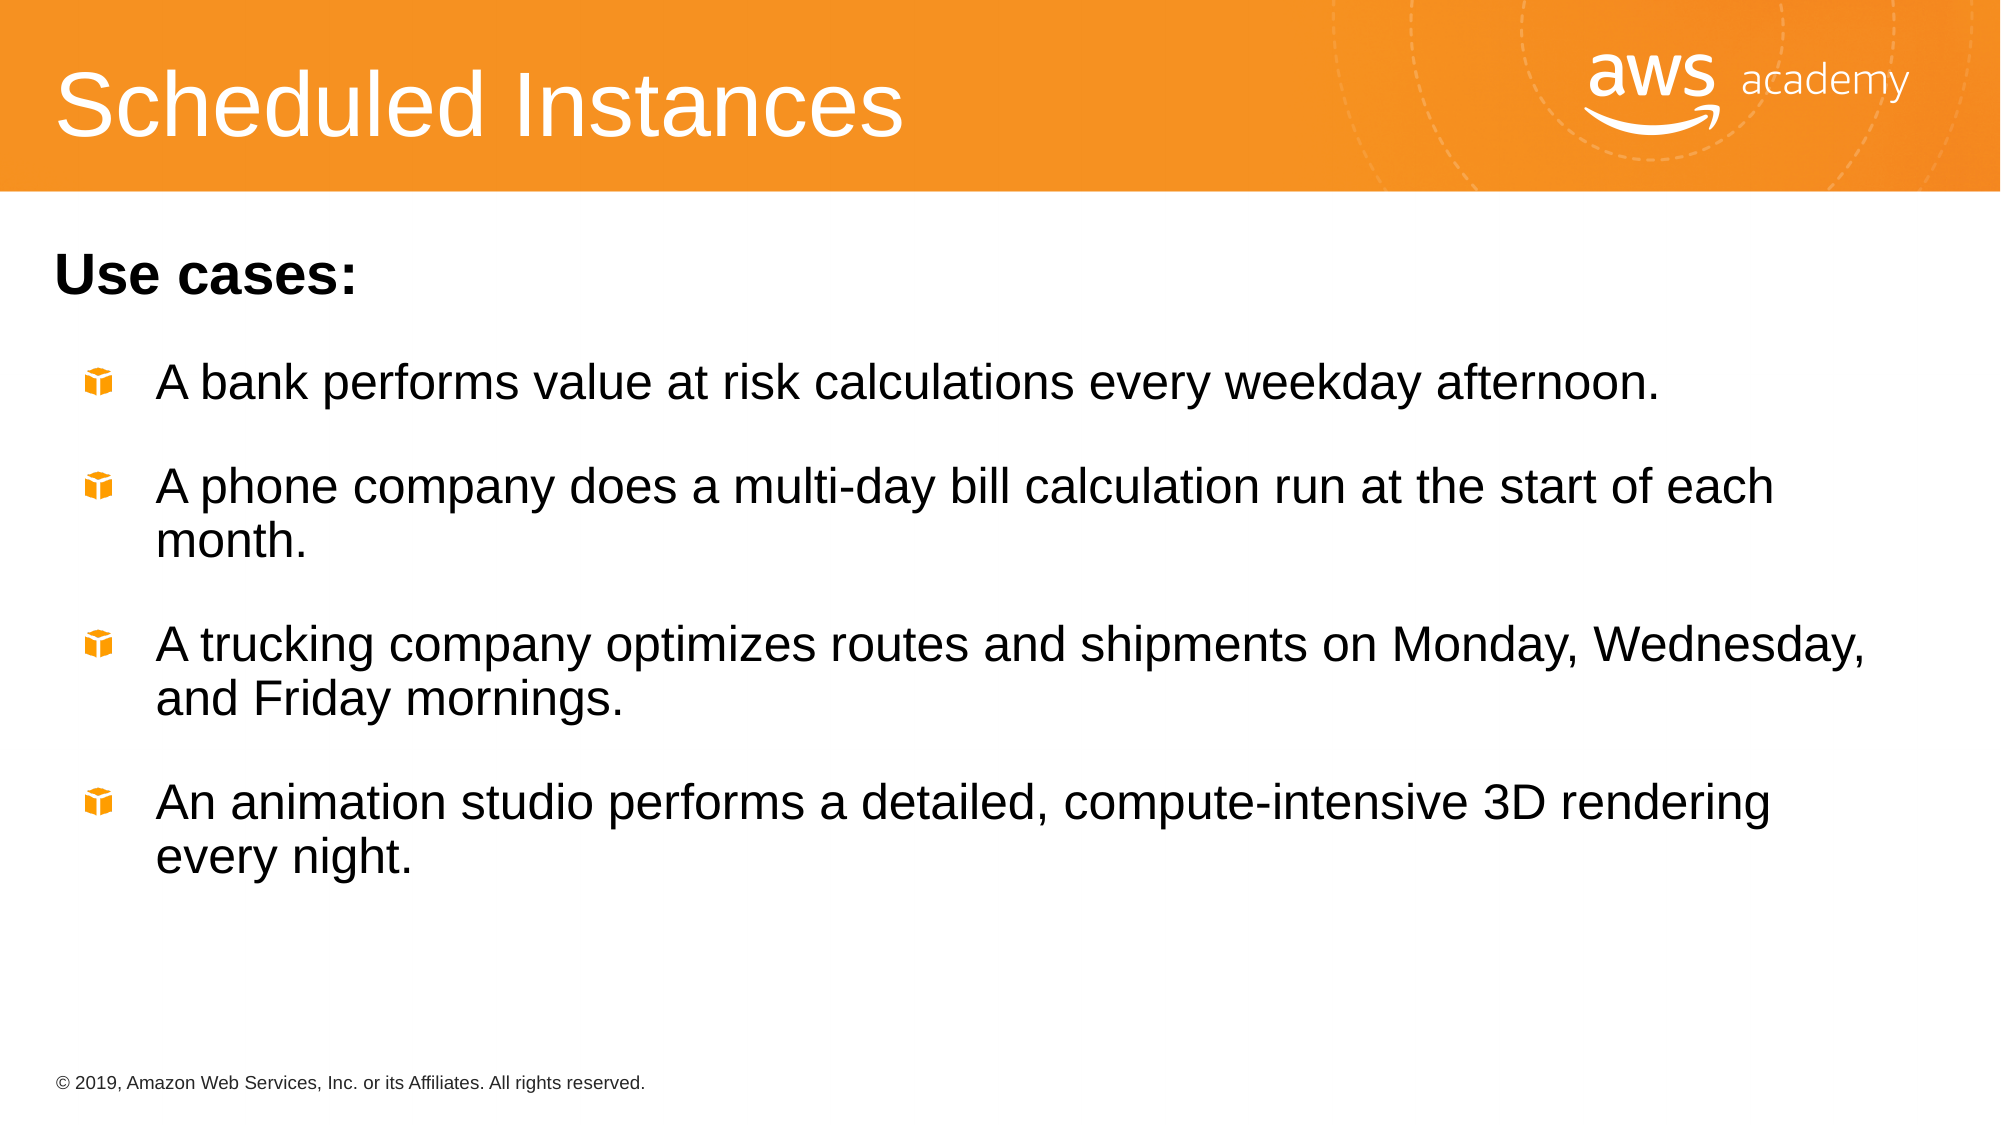

# Scheduled Instances
Use cases:
A bank performs value at risk calculations every weekday afternoon.
A phone company does a multi-day bill calculation run at the start of each month.
A trucking company optimizes routes and shipments on Monday, Wednesday, and Friday mornings.
An animation studio performs a detailed, compute-intensive 3D rendering every night.